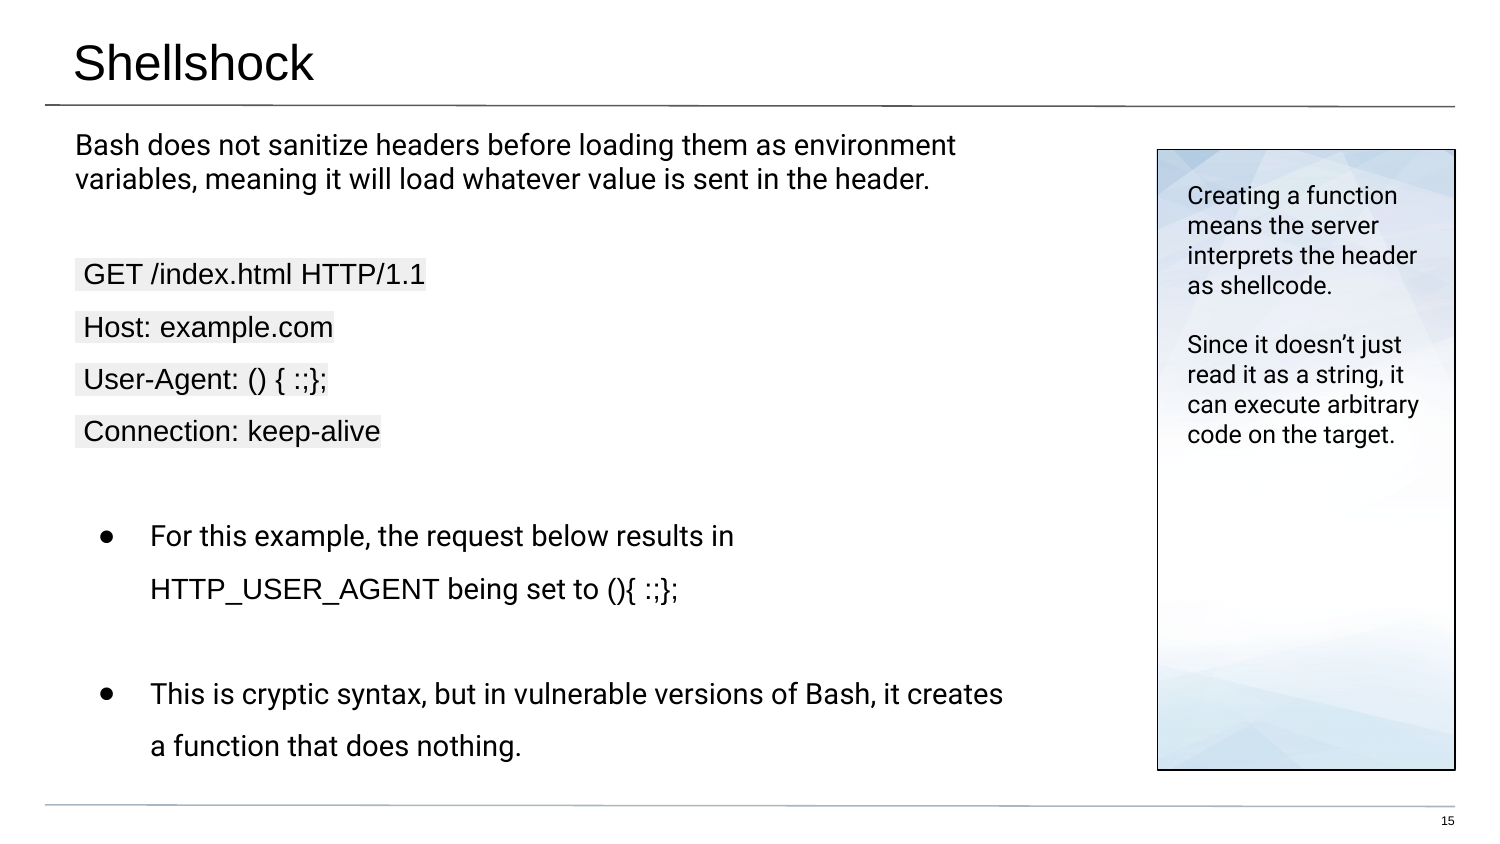

# Shellshock
Bash does not sanitize headers before loading them as environment variables, meaning it will load whatever value is sent in the header.

Creating a function means the server interprets the header as shellcode.

Since it doesn’t just read it as a string, it can execute arbitrary code on the target.

 GET /index.html HTTP/1.1
 Host: example.com
 User-Agent: () { :;};
 Connection: keep-alive

For this example, the request below results in HTTP_USER_AGENT being set to (){ :;};

This is cryptic syntax, but in vulnerable versions of Bash, it creates a function that does nothing.

15